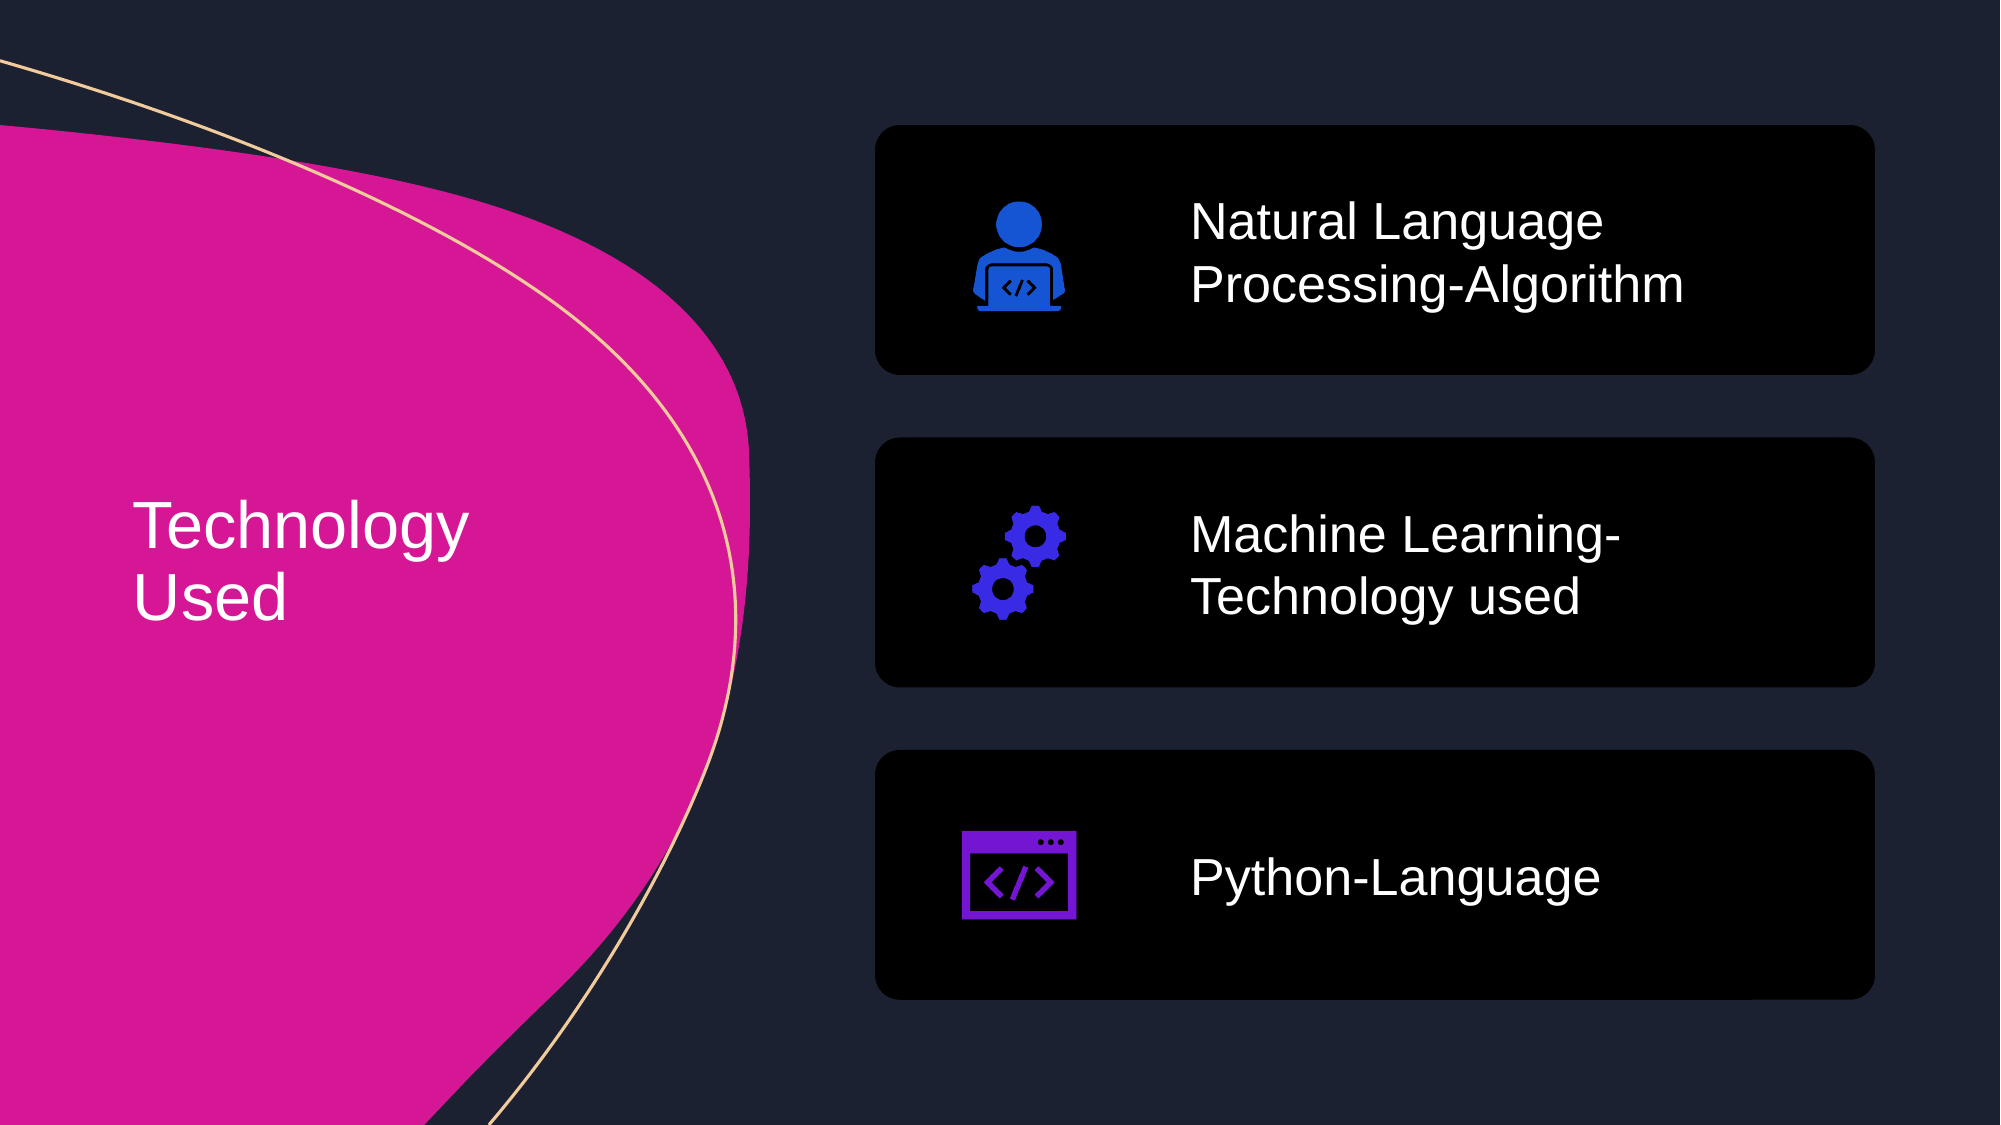

Natural Language Processing-Algorithm
Machine Learning-Technology used
Python-Language

# Technology Used